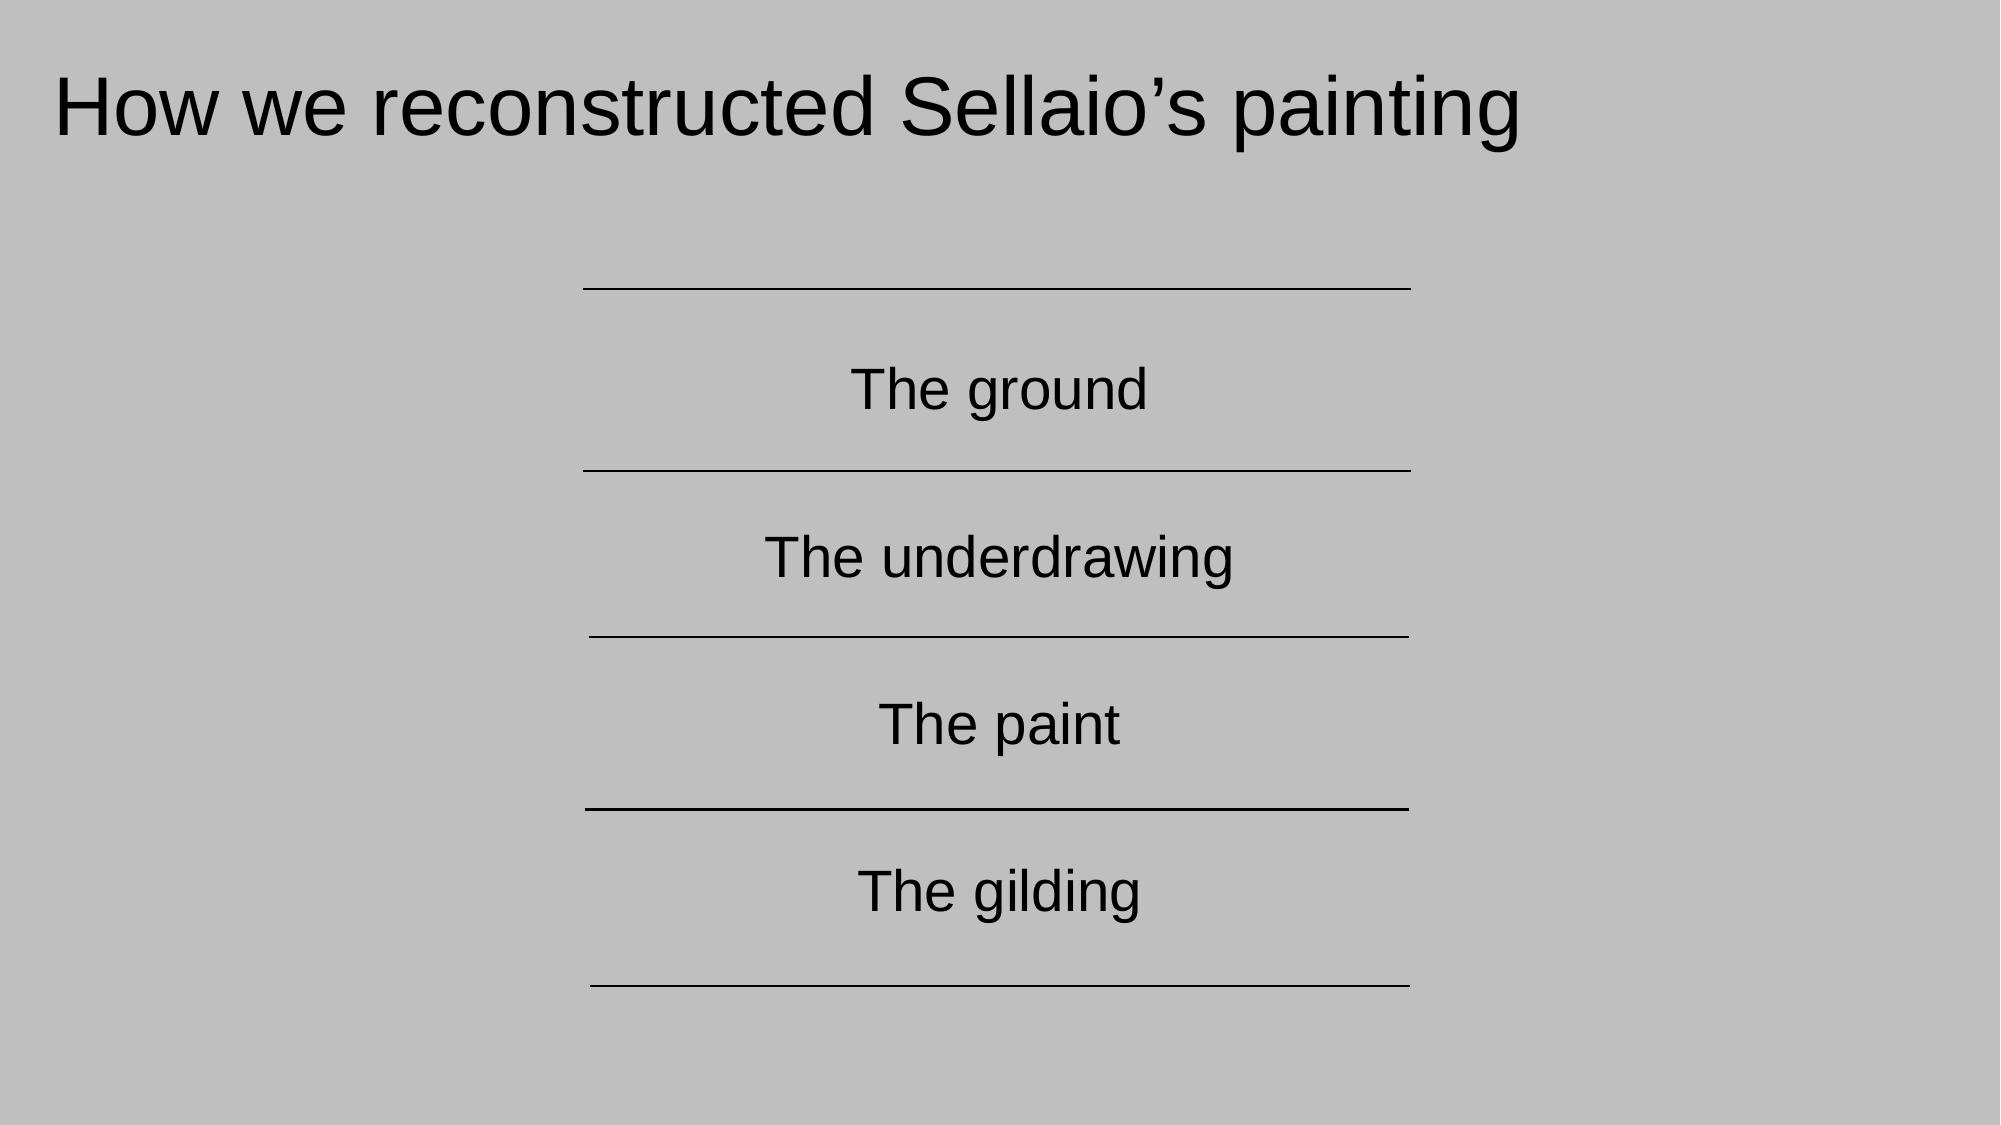

# How we reconstructed Sellaio’s painting

The ground

The underdrawing

The paint

The gilding